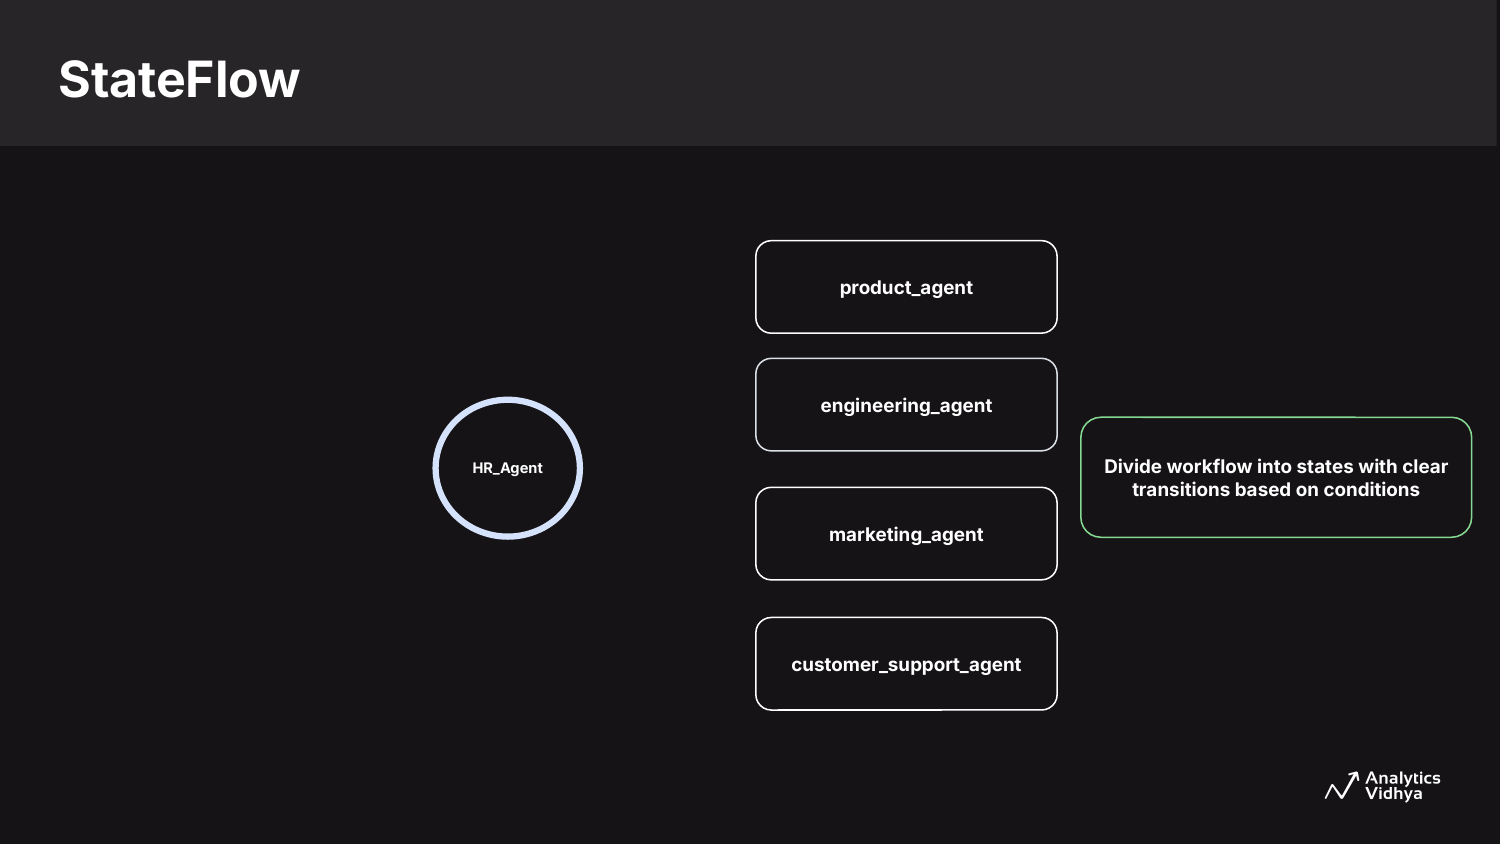

StateFlow

product_agent

engineering_agent
HR_Agent
Divide workflow into states with clear transitions based on conditions
marketing_agent
customer_support_agent